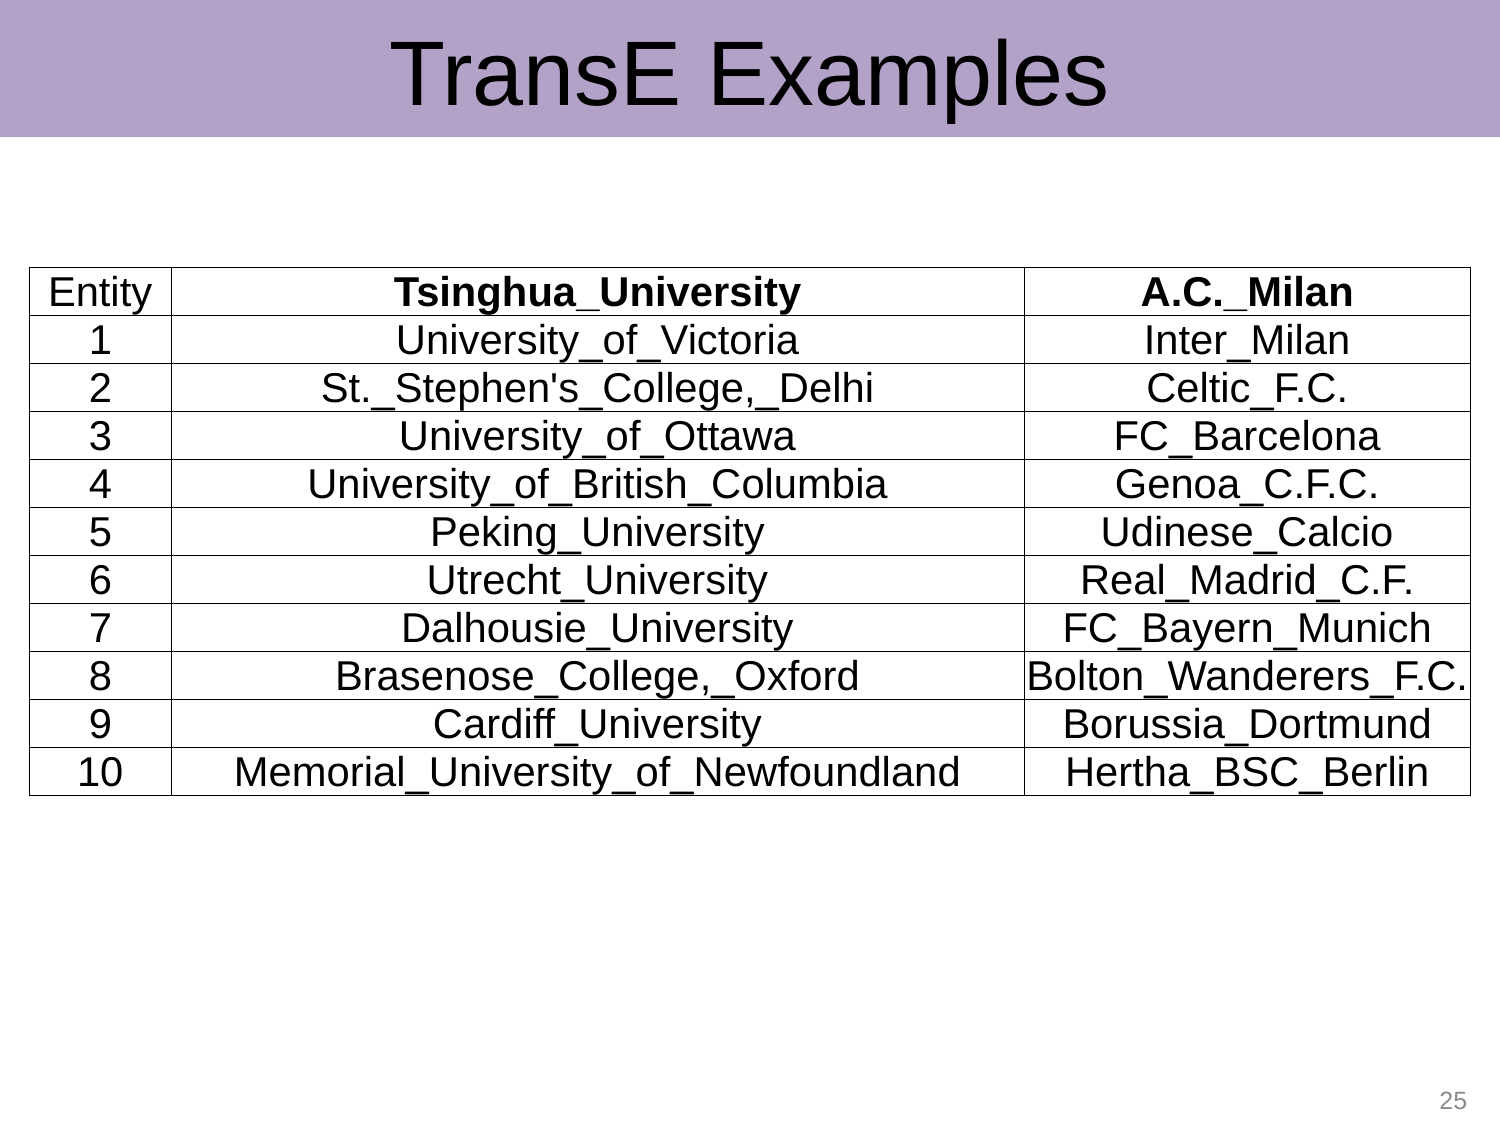

# TransE Examples

| Entity | Tsinghua\_University | A.C.\_Milan |
| --- | --- | --- |
| 1 | University\_of\_Victoria | Inter\_Milan |
| 2 | St.\_Stephen's\_College,\_Delhi | Celtic\_F.C. |
| 3 | University\_of\_Ottawa | FC\_Barcelona |
| 4 | University\_of\_British\_Columbia | Genoa\_C.F.C. |
| 5 | Peking\_University | Udinese\_Calcio |
| 6 | Utrecht\_University | Real\_Madrid\_C.F. |
| 7 | Dalhousie\_University | FC\_Bayern\_Munich |
| 8 | Brasenose\_College,\_Oxford | Bolton\_Wanderers\_F.C. |
| 9 | Cardiff\_University | Borussia\_Dortmund |
| 10 | Memorial\_University\_of\_Newfoundland | Hertha\_BSC\_Berlin |
25